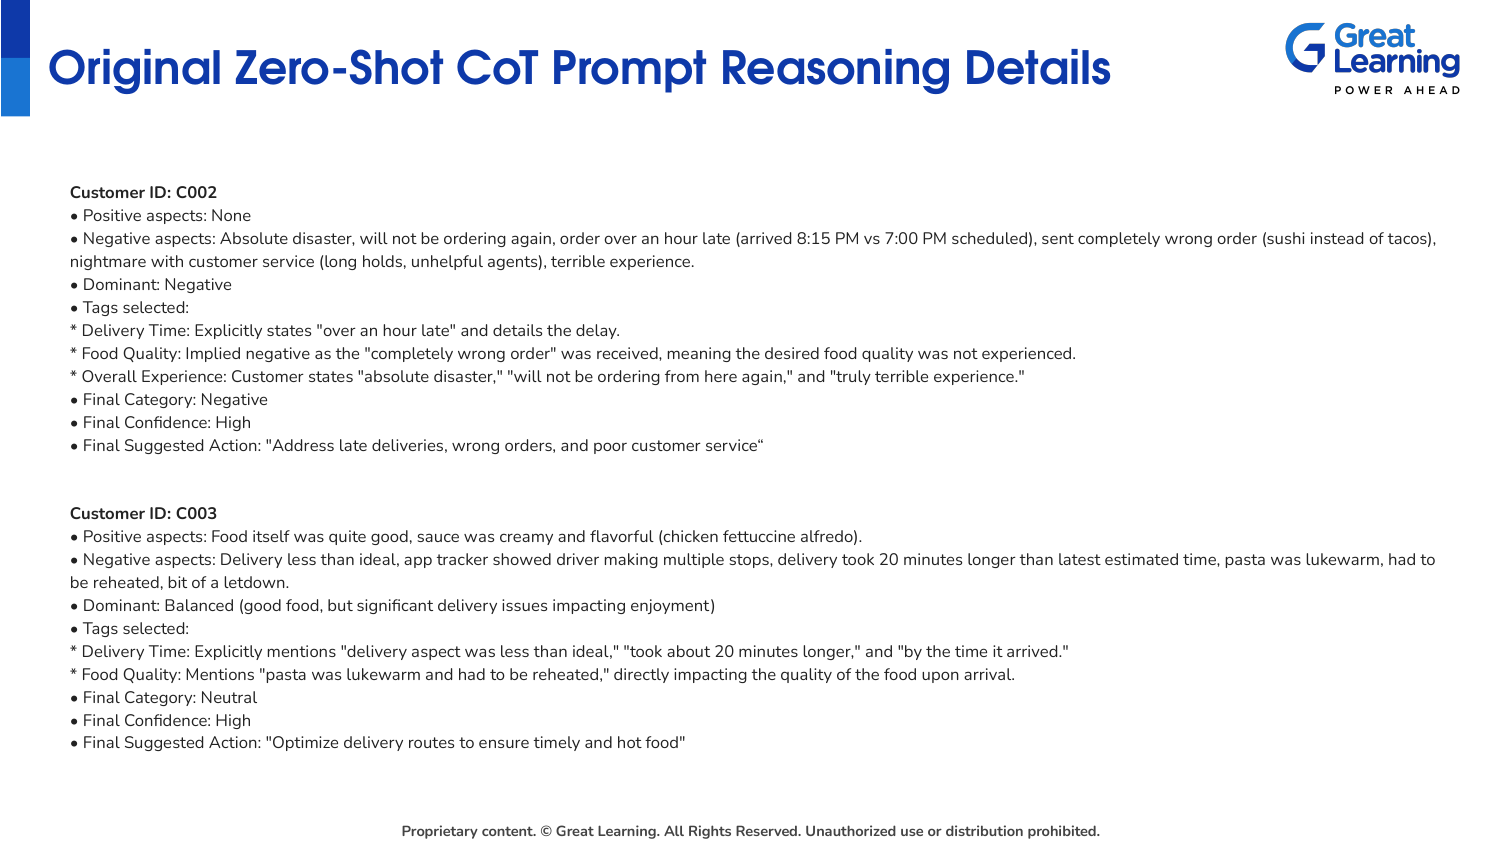

# Original Zero-Shot CoT Prompt Reasoning Details
Customer ID: C002
• Positive aspects: None
• Negative aspects: Absolute disaster, will not be ordering again, order over an hour late (arrived 8:15 PM vs 7:00 PM scheduled), sent completely wrong order (sushi instead of tacos), nightmare with customer service (long holds, unhelpful agents), terrible experience.
• Dominant: Negative
• Tags selected:
* Delivery Time: Explicitly states "over an hour late" and details the delay.
* Food Quality: Implied negative as the "completely wrong order" was received, meaning the desired food quality was not experienced.
* Overall Experience: Customer states "absolute disaster," "will not be ordering from here again," and "truly terrible experience."
• Final Category: Negative
• Final Confidence: High
• Final Suggested Action: "Address late deliveries, wrong orders, and poor customer service“

Customer ID: C003
• Positive aspects: Food itself was quite good, sauce was creamy and flavorful (chicken fettuccine alfredo).
• Negative aspects: Delivery less than ideal, app tracker showed driver making multiple stops, delivery took 20 minutes longer than latest estimated time, pasta was lukewarm, had to be reheated, bit of a letdown.
• Dominant: Balanced (good food, but significant delivery issues impacting enjoyment)
• Tags selected:
* Delivery Time: Explicitly mentions "delivery aspect was less than ideal," "took about 20 minutes longer," and "by the time it arrived."
* Food Quality: Mentions "pasta was lukewarm and had to be reheated," directly impacting the quality of the food upon arrival.
• Final Category: Neutral
• Final Confidence: High
• Final Suggested Action: "Optimize delivery routes to ensure timely and hot food"